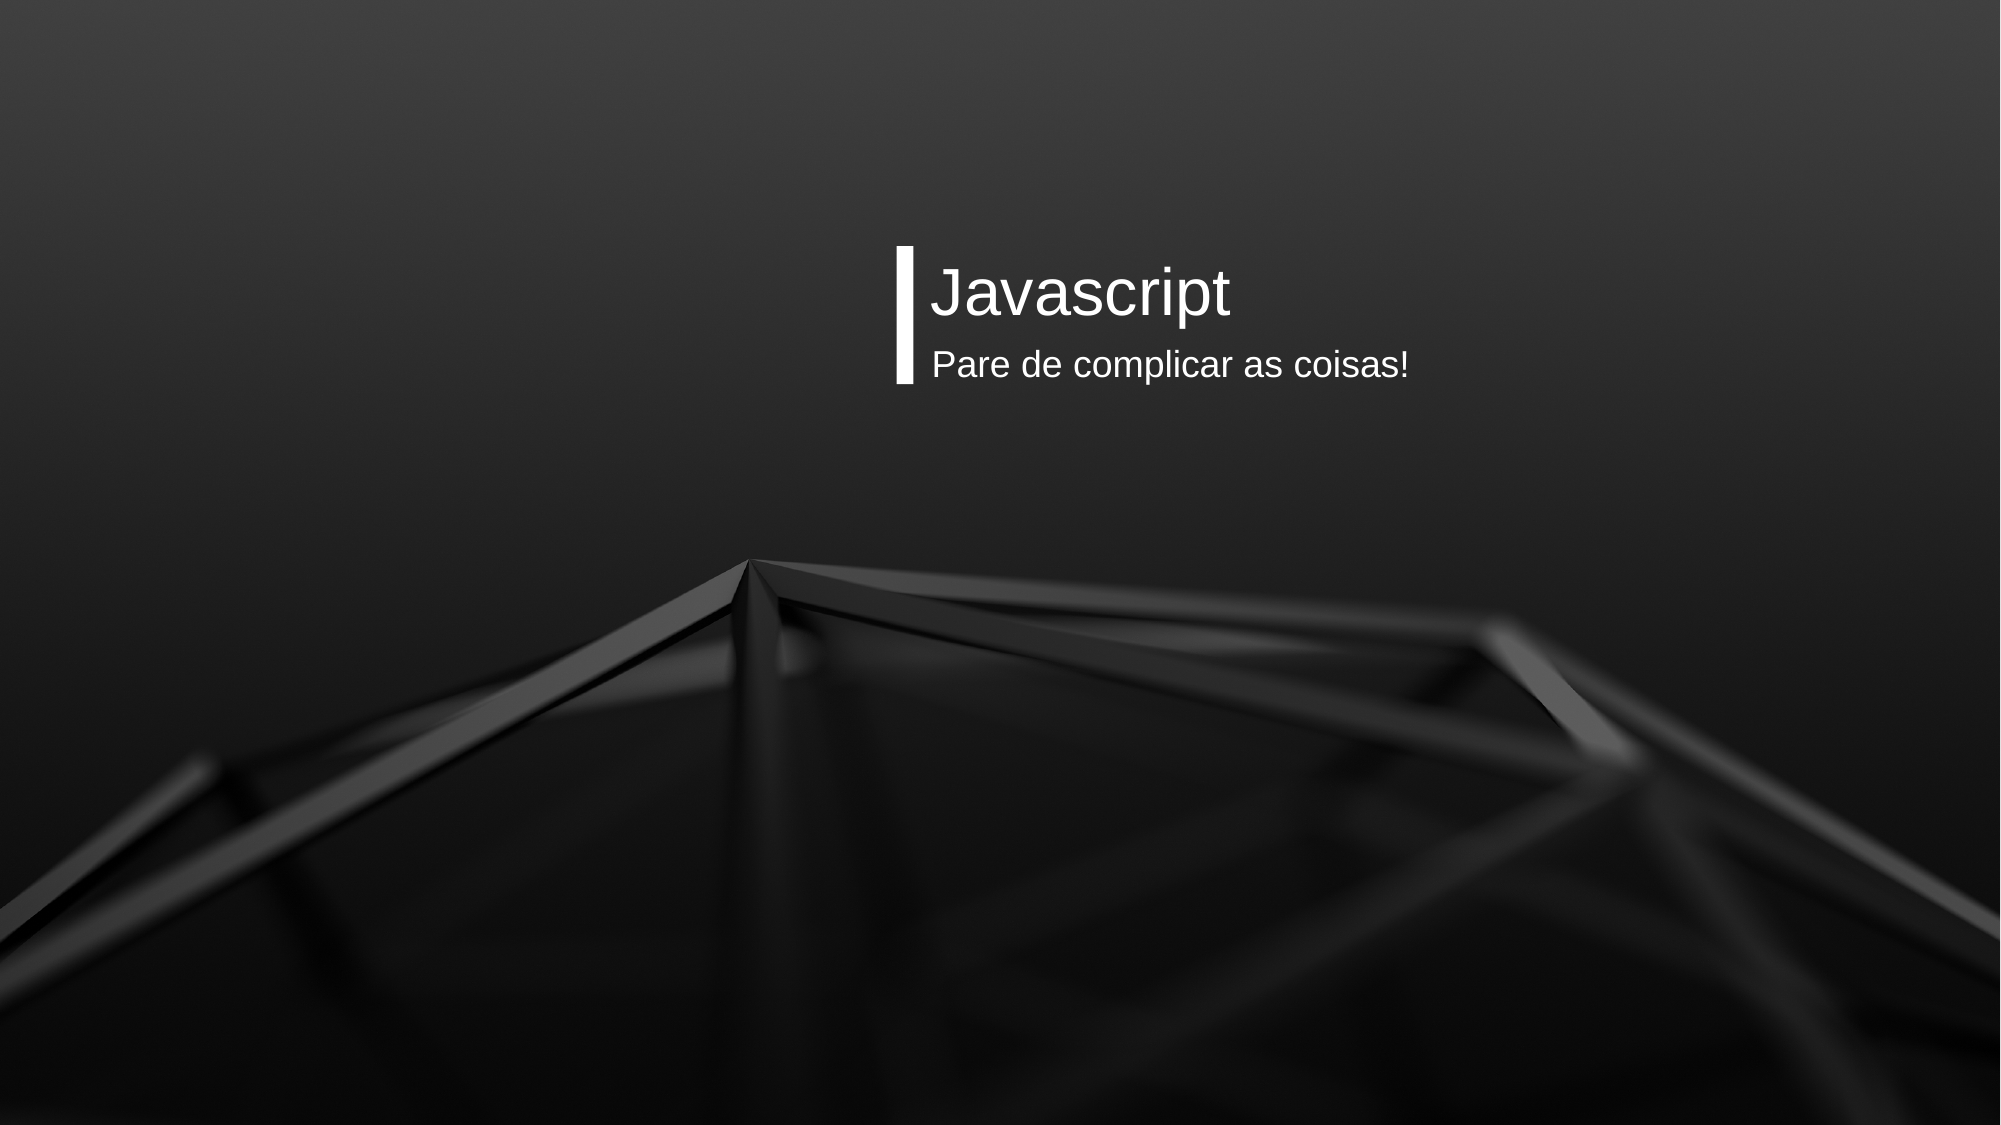

# Javascript
Pare de complicar as coisas!